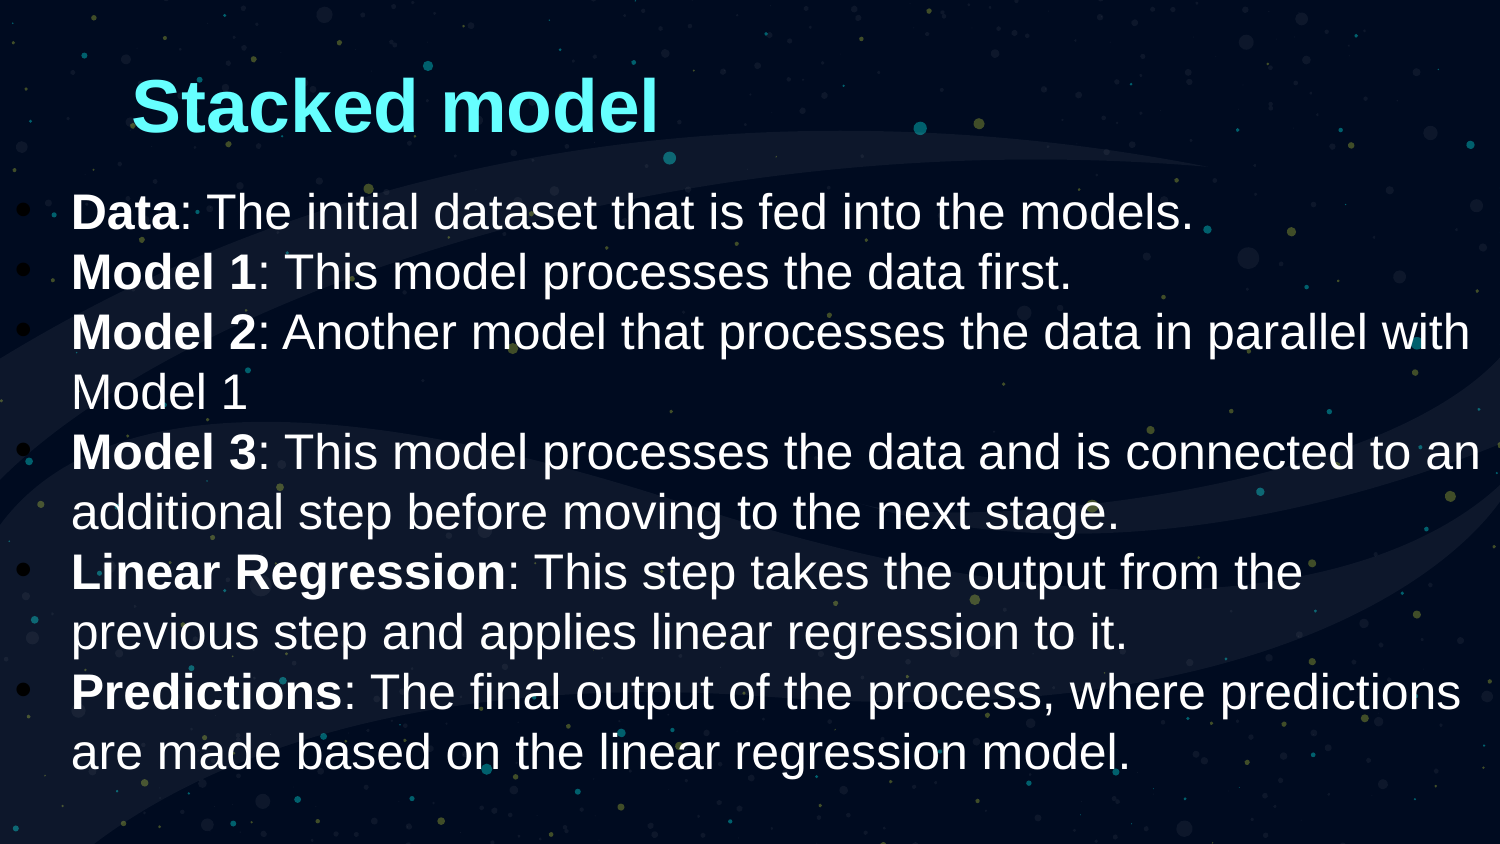

# Stacked model
Data: The initial dataset that is fed into the models.
Model 1: This model processes the data first.
Model 2: Another model that processes the data in parallel with Model 1
Model 3: This model processes the data and is connected to an additional step before moving to the next stage.
Linear Regression: This step takes the output from the previous step and applies linear regression to it.
Predictions: The final output of the process, where predictions are made based on the linear regression model.